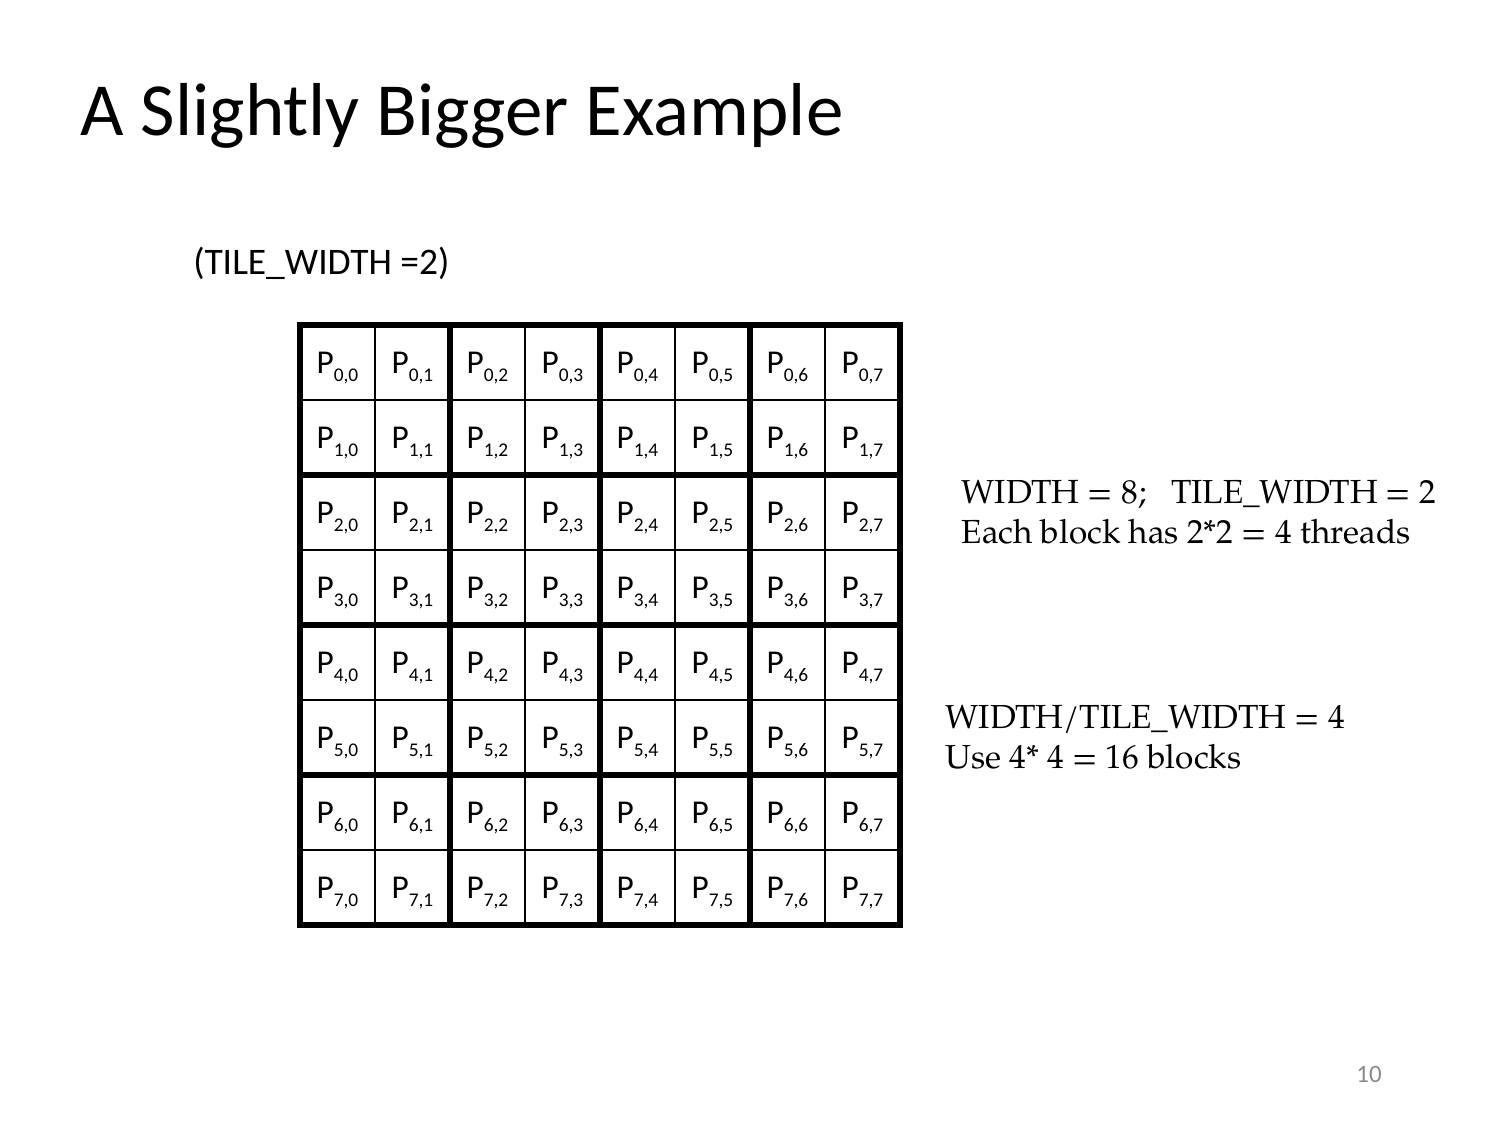

# A Slightly Bigger Example
(TILE_WIDTH =2)
P0,0

P0,1
P0,2

P0,3
P0,4

P0,5
P0,6

P0,7
P1,0

P1,1

P1,2

P1,3
P1,4

P1,5

P1,6

P1,7
WIDTH = 8;   TILE_WIDTH = 2
Each block has 2*2 = 4 threads

P2,0

P2,1

P2,2

P2,3

P2,4

P2,5

P2,6

P2,7

P3,0

P3,1

P3,2

P3,3

P3,4

P3,5

P3,6

P3,7
P4,0

P4,1
P4,2

P4,3
P4,4

P4,5
P4,6

P4,7
WIDTH/TILE_WIDTH = 4
Use 4* 4 = 16 blocks
P5,0

P5,1

P5,2

P5,3
P5,4

P5,5

P5,6

P5,7

P6,0

P6,1

P6,2

P6,3

P6,4

P6,5

P6,6

P6,7

P7,0

P7,1

P7,2

P7,3

P7,4

P7,5

P7,6

P7,7
10